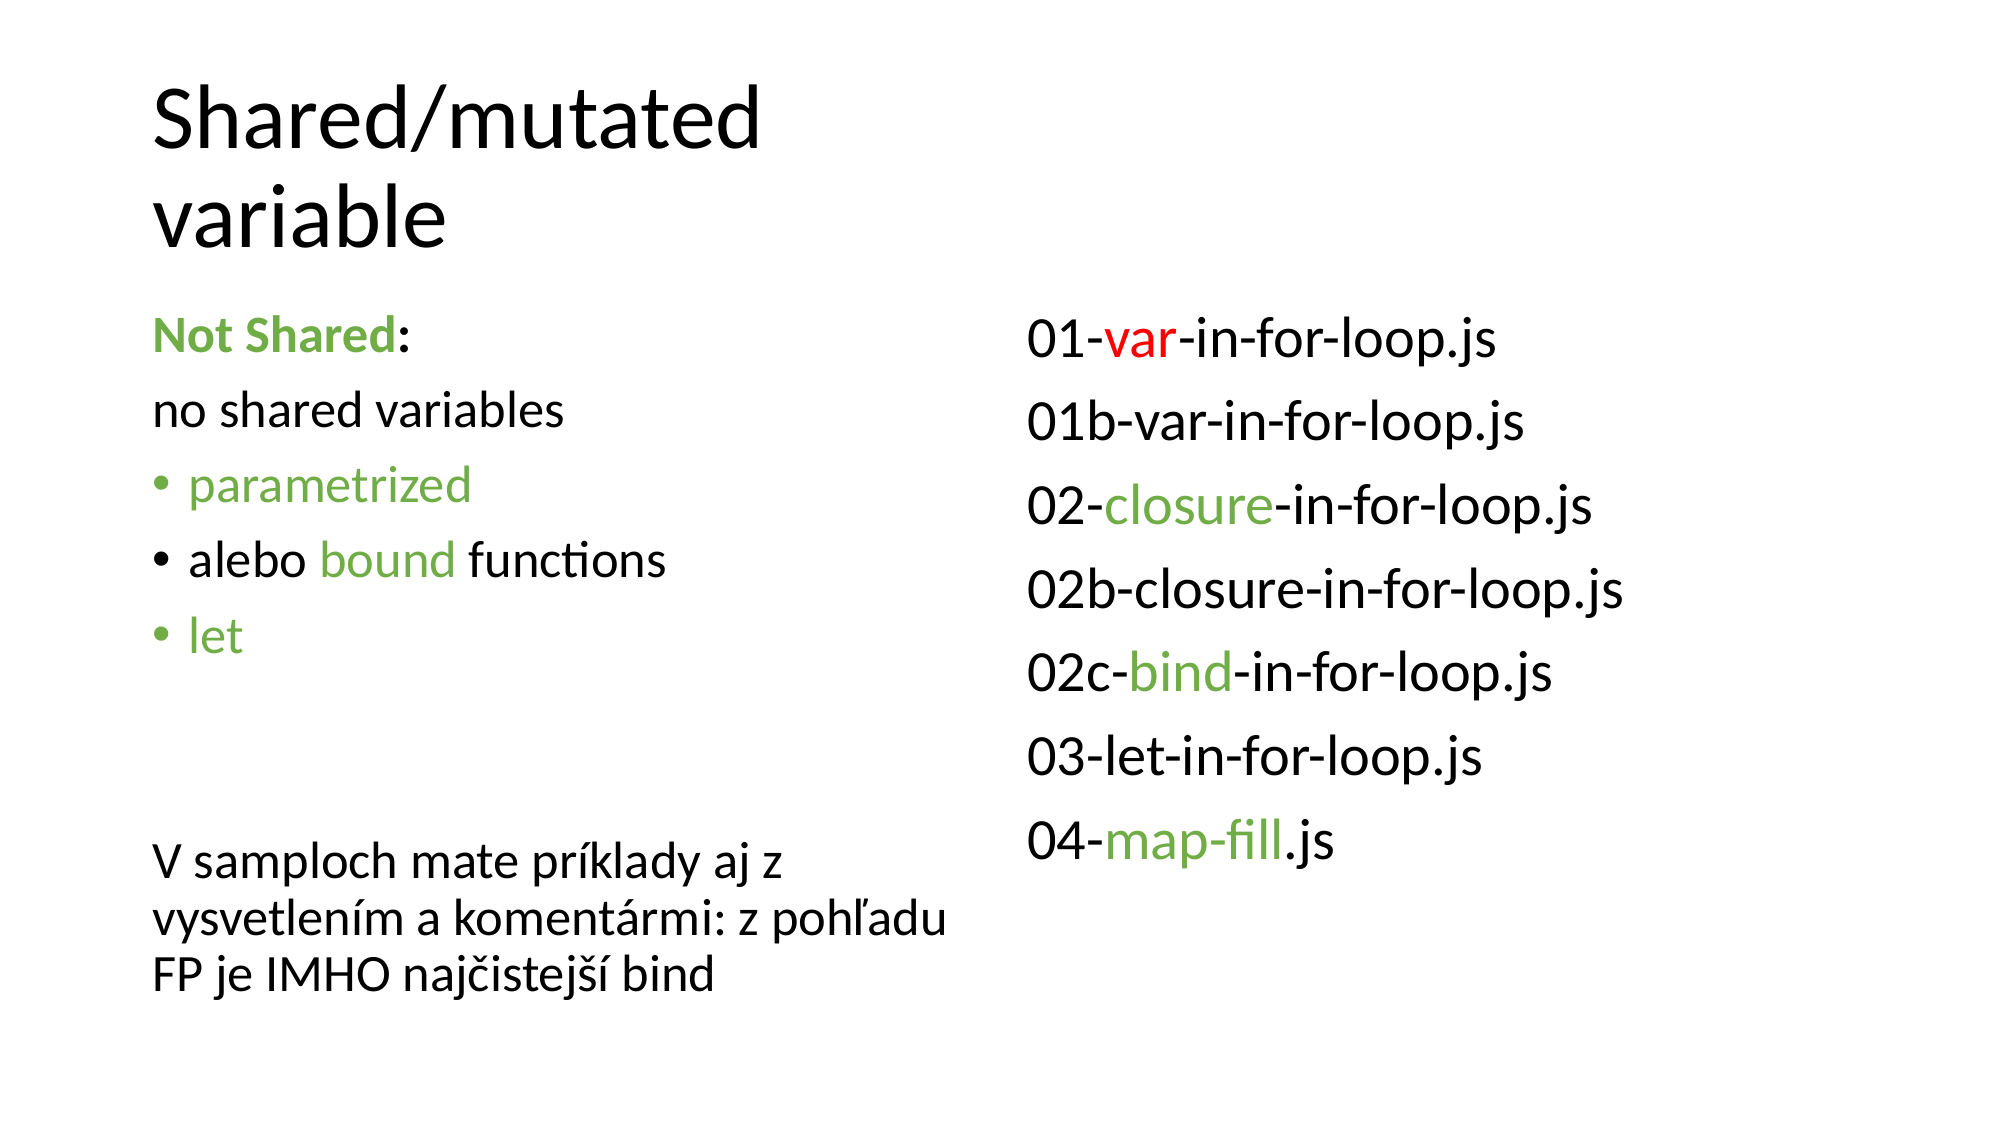

# Shared/mutated variable
Not Shared:
no shared variables
parametrized
alebo bound functions
let

V samploch mate príklady aj z vysvetlením a komentármi: z pohľadu FP je IMHO najčistejší bind

01-var-in-for-loop.js
01b-var-in-for-loop.js
02-closure-in-for-loop.js
02b-closure-in-for-loop.js
02c-bind-in-for-loop.js
03-let-in-for-loop.js
04-map-fill.js